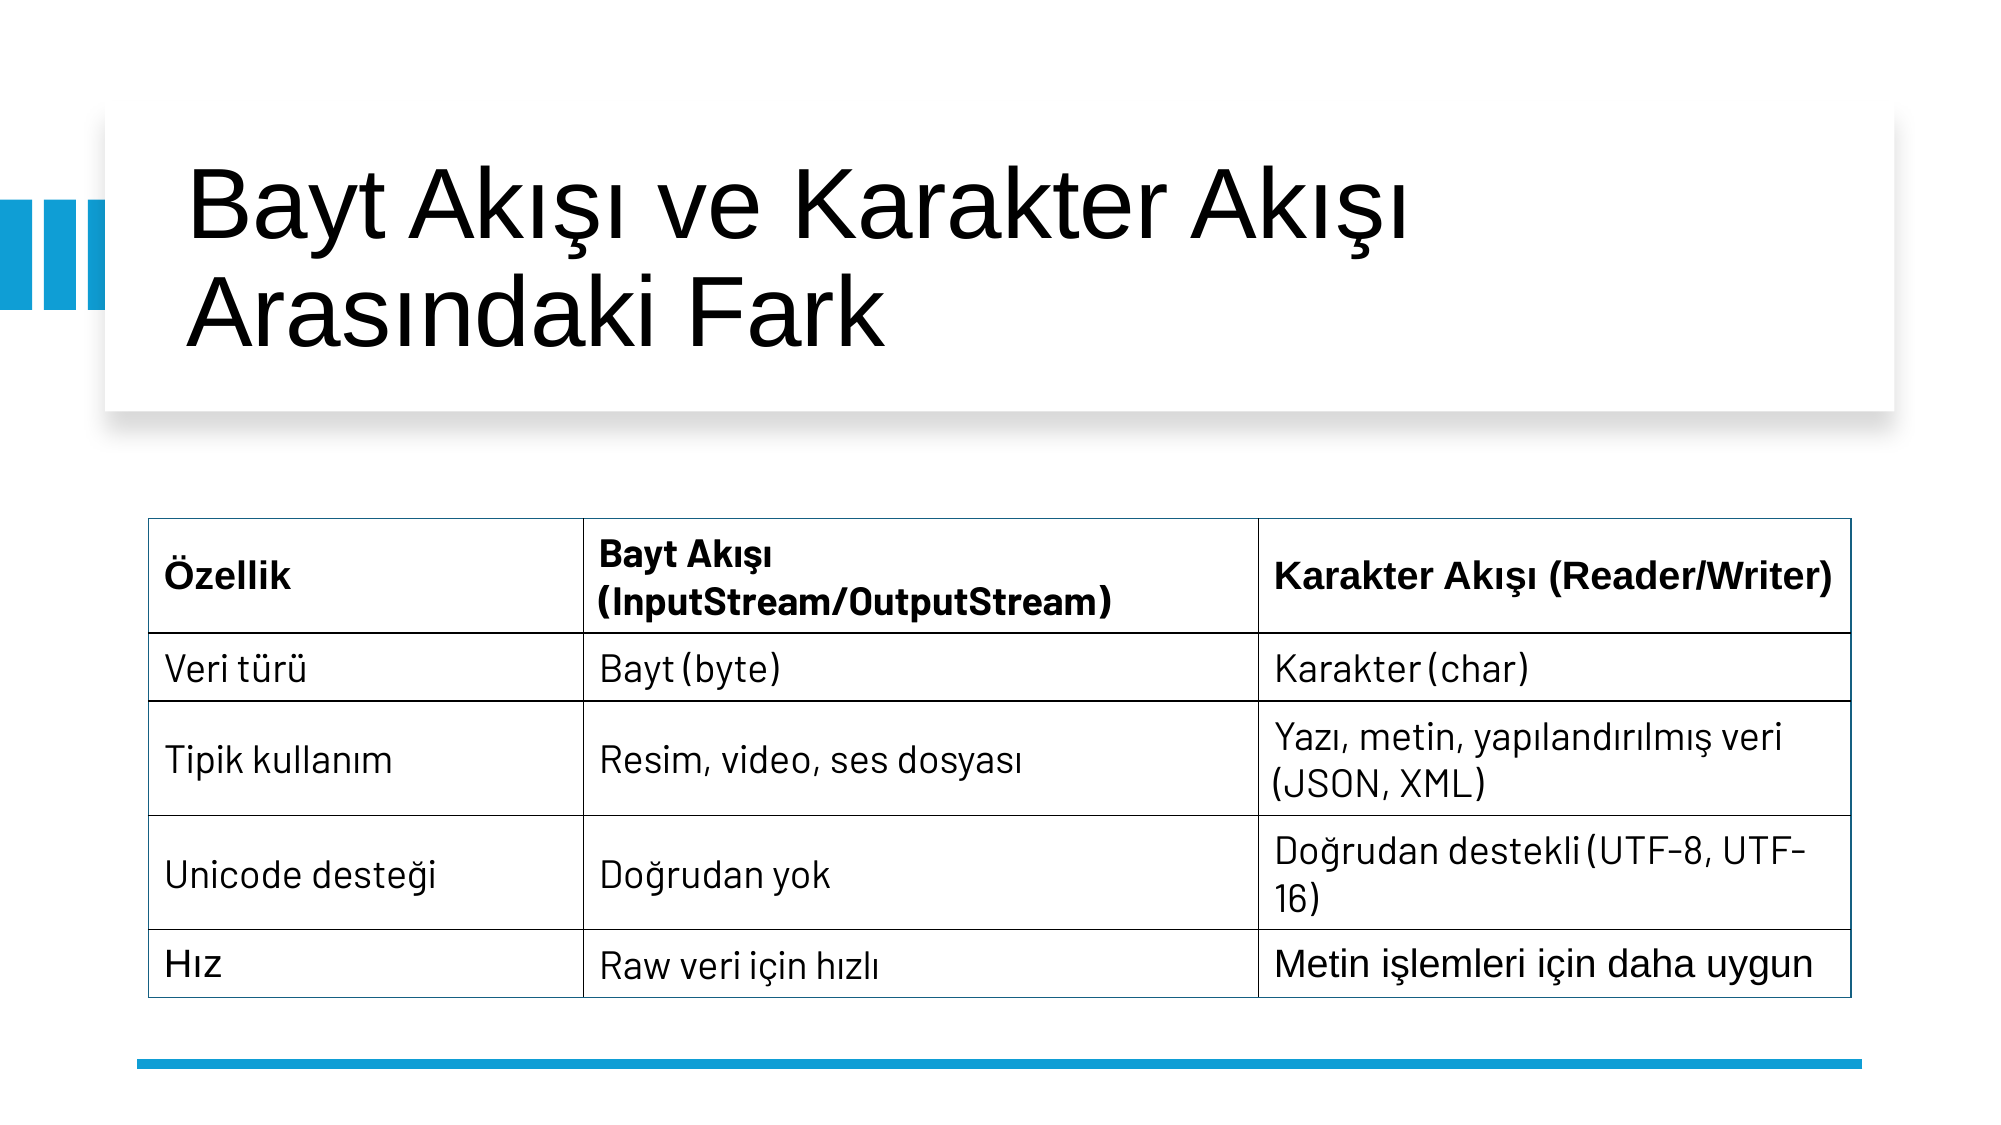

# Bayt Akışı ve Karakter Akışı Arasındaki Fark

| Özellik | Bayt Akışı (InputStream/OutputStream) | Karakter Akışı (Reader/Writer) |
| --- | --- | --- |
| Veri türü | Bayt (byte) | Karakter (char) |
| Tipik kullanım | Resim, video, ses dosyası | Yazı, metin, yapılandırılmış veri (JSON, XML) |
| Unicode desteği | Doğrudan yok | Doğrudan destekli (UTF-8, UTF-16) |
| Hız | Raw veri için hızlı | Metin işlemleri için daha uygun |